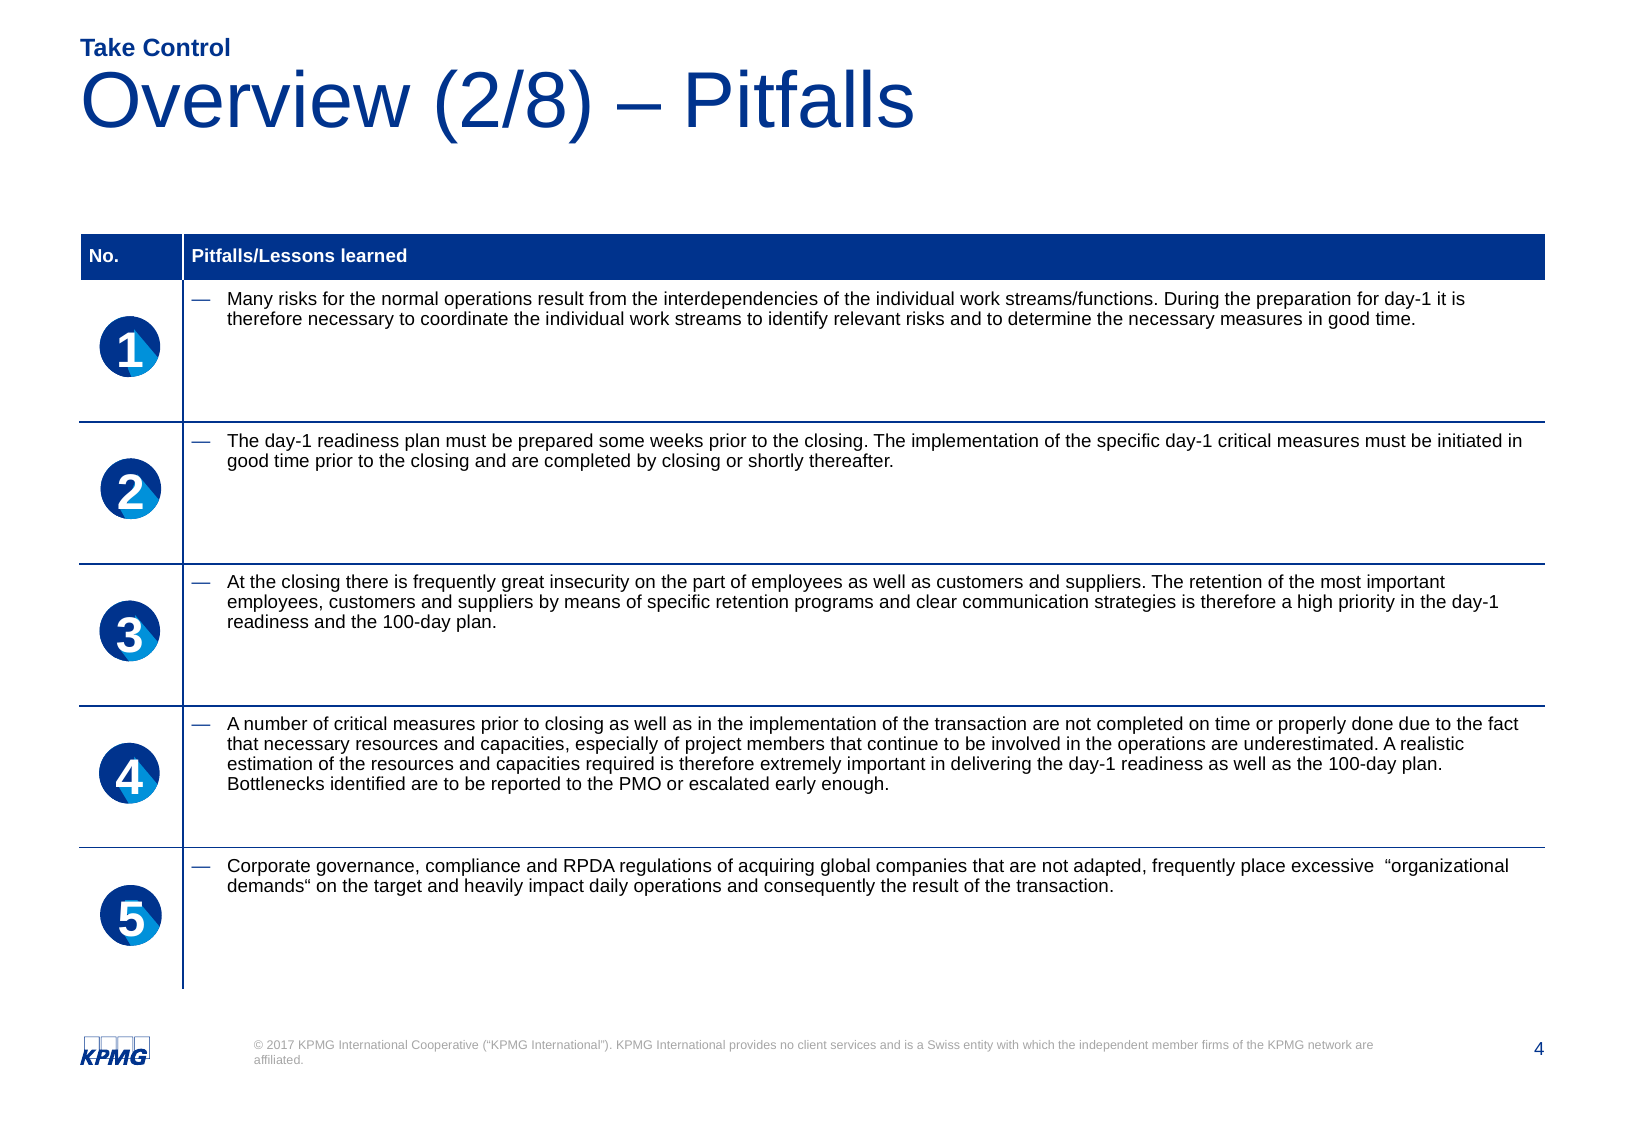

Take Control
# Overview (2/8) – Pitfalls
| No. | Pitfalls/Lessons learned |
| --- | --- |
|  | Many risks for the normal operations result from the interdependencies of the individual work streams/functions. During the preparation for day-1 it is therefore necessary to coordinate the individual work streams to identify relevant risks and to determine the necessary measures in good time. |
|  | The day-1 readiness plan must be prepared some weeks prior to the closing. The implementation of the specific day-1 critical measures must be initiated in good time prior to the closing and are completed by closing or shortly thereafter. |
|  | At the closing there is frequently great insecurity on the part of employees as well as customers and suppliers. The retention of the most important employees, customers and suppliers by means of specific retention programs and clear communication strategies is therefore a high priority in the day-1 readiness and the 100-day plan. |
|  | A number of critical measures prior to closing as well as in the implementation of the transaction are not completed on time or properly done due to the fact that necessary resources and capacities, especially of project members that continue to be involved in the operations are underestimated. A realistic estimation of the resources and capacities required is therefore extremely important in delivering the day-1 readiness as well as the 100-day plan. Bottlenecks identified are to be reported to the PMO or escalated early enough. |
|  | Corporate governance, compliance and RPDA regulations of acquiring global companies that are not adapted, frequently place excessive “organizational demands“ on the target and heavily impact daily operations and consequently the result of the transaction. |
1

2

3

4

5